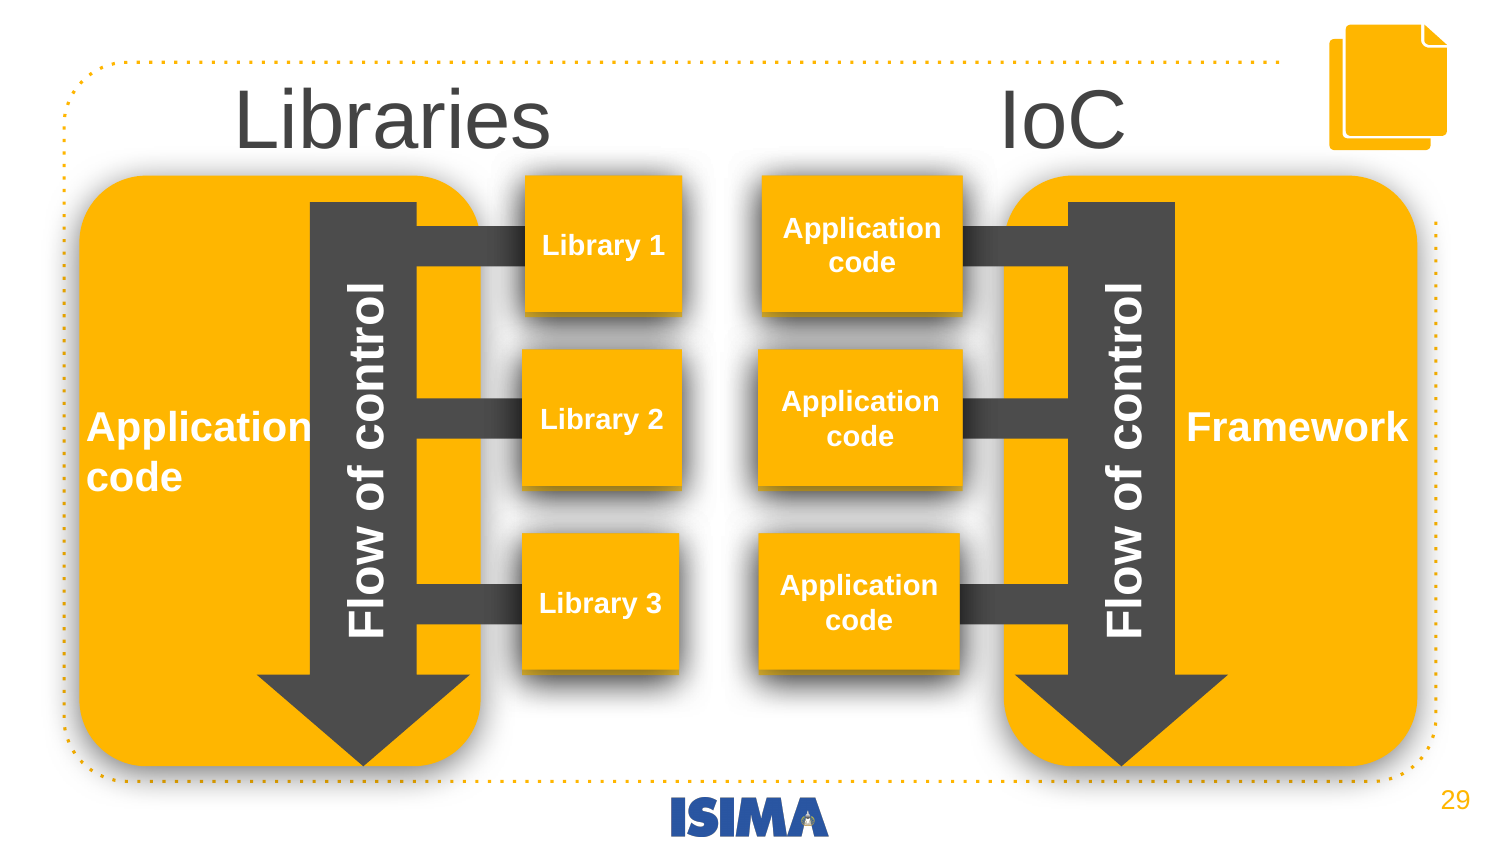

# Libraries
IoC

Library 1

Application
code

Library 2

Application
code
Framework
Application code

Flow of control
Flow of control

Library 3

Application
code

29